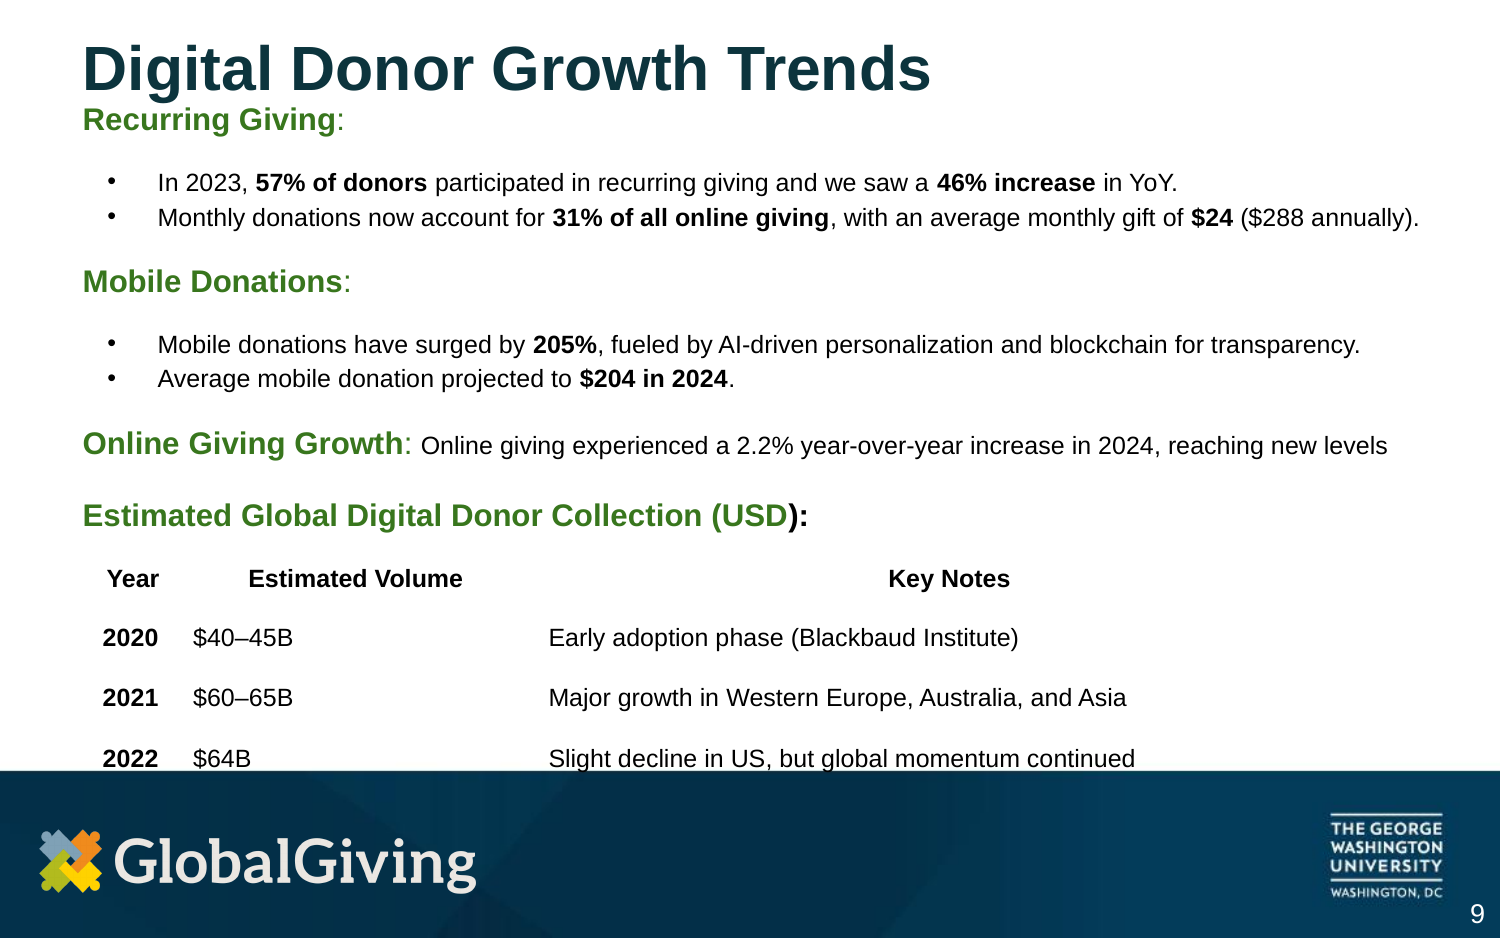

# Digital Donor Growth Trends
Recurring Giving:
In 2023, 57% of donors participated in recurring giving and we saw a 46% increase in YoY.
Monthly donations now account for 31% of all online giving, with an average monthly gift of $24 ($288 annually).
Mobile Donations:
Mobile donations have surged by 205%, fueled by AI-driven personalization and blockchain for transparency.
Average mobile donation projected to $204 in 2024.
Online Giving Growth: Online giving experienced a 2.2% year-over-year increase in 2024, reaching new levels
Estimated Global Digital Donor Collection (USD):
| Year | Estimated Volume | Key Notes |
| --- | --- | --- |
| 2020 | $40–45B | Early adoption phase (Blackbaud Institute) |
| 2021 | $60–65B | Major growth in Western Europe, Australia, and Asia |
| 2022 | $64B | Slight decline in US, but global momentum continued |
9